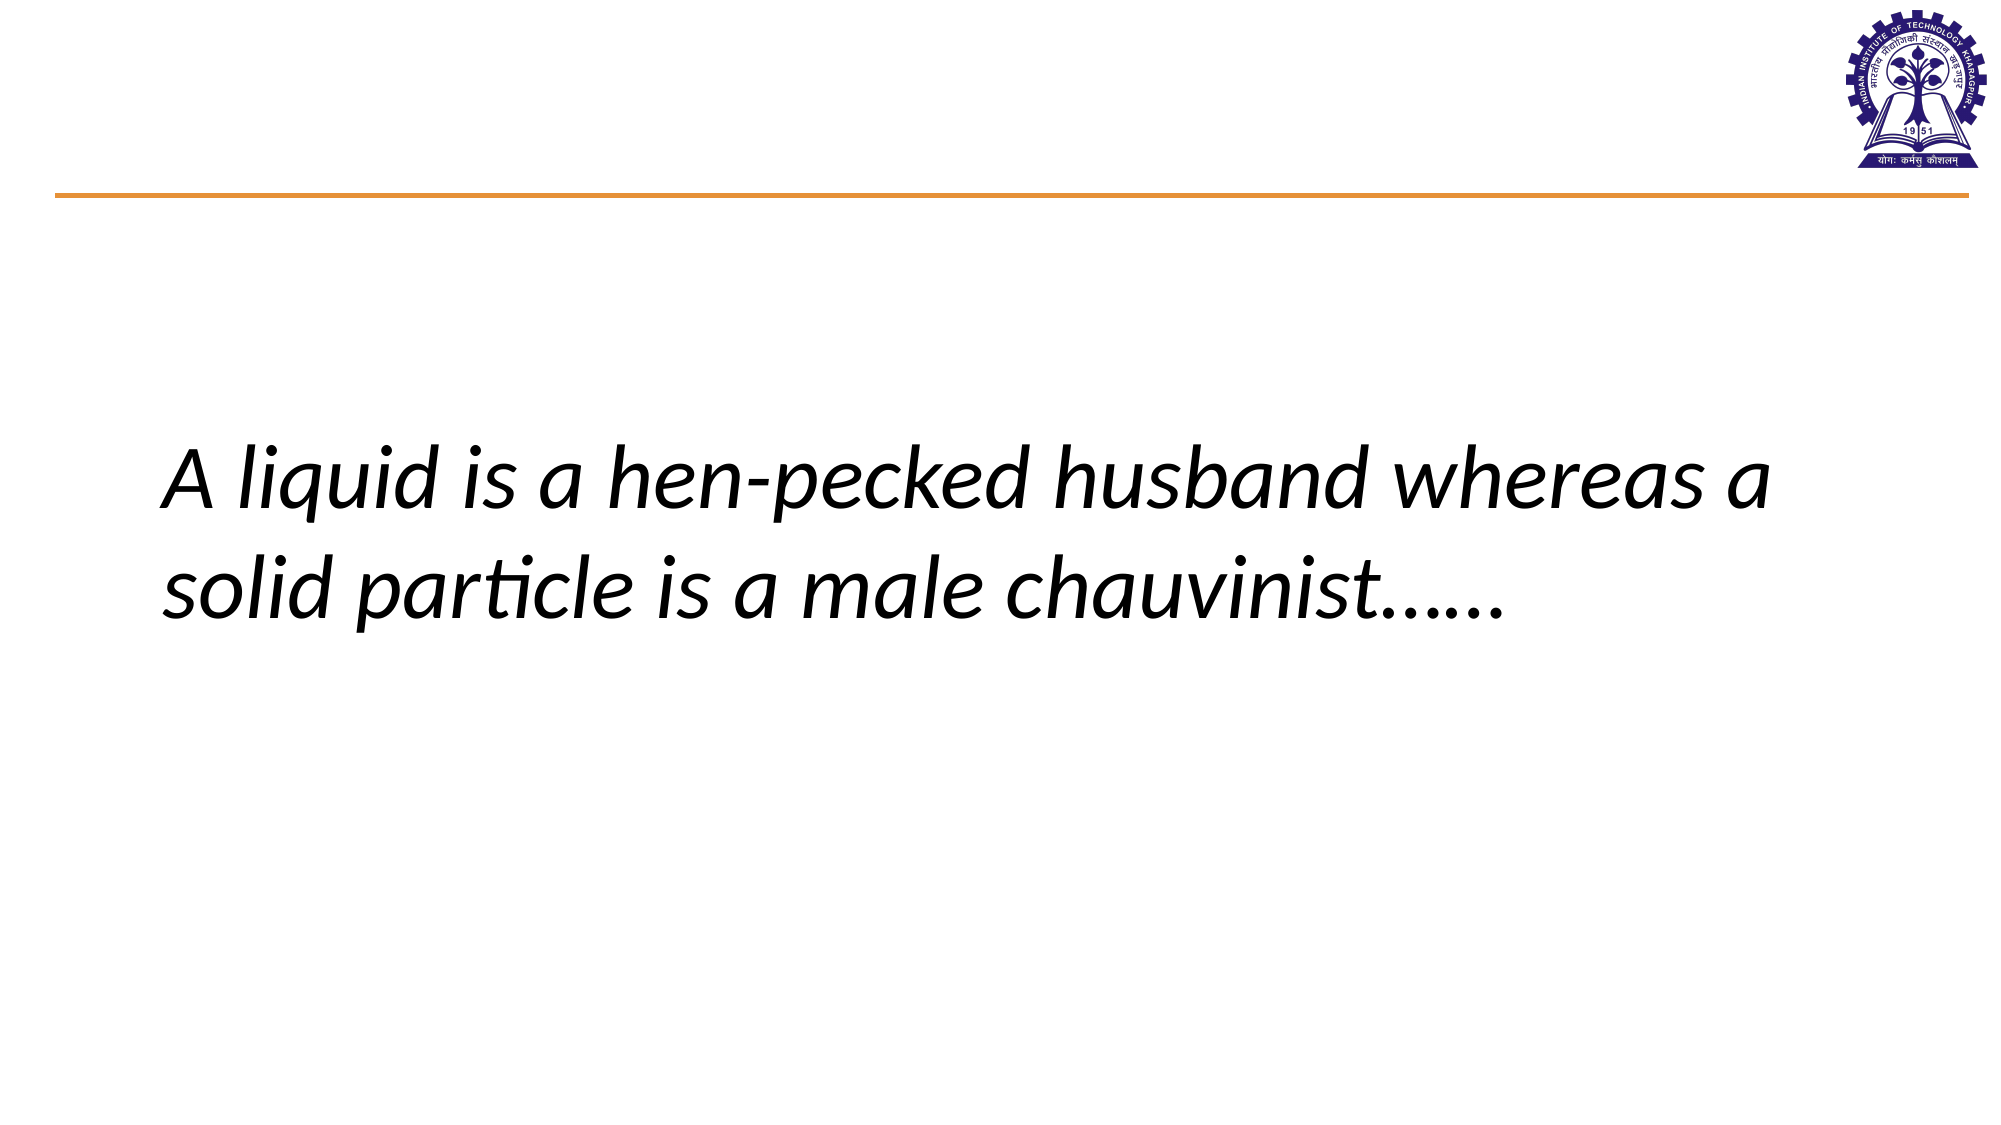

A liquid is a hen-pecked husband whereas a solid particle is a male chauvinist……